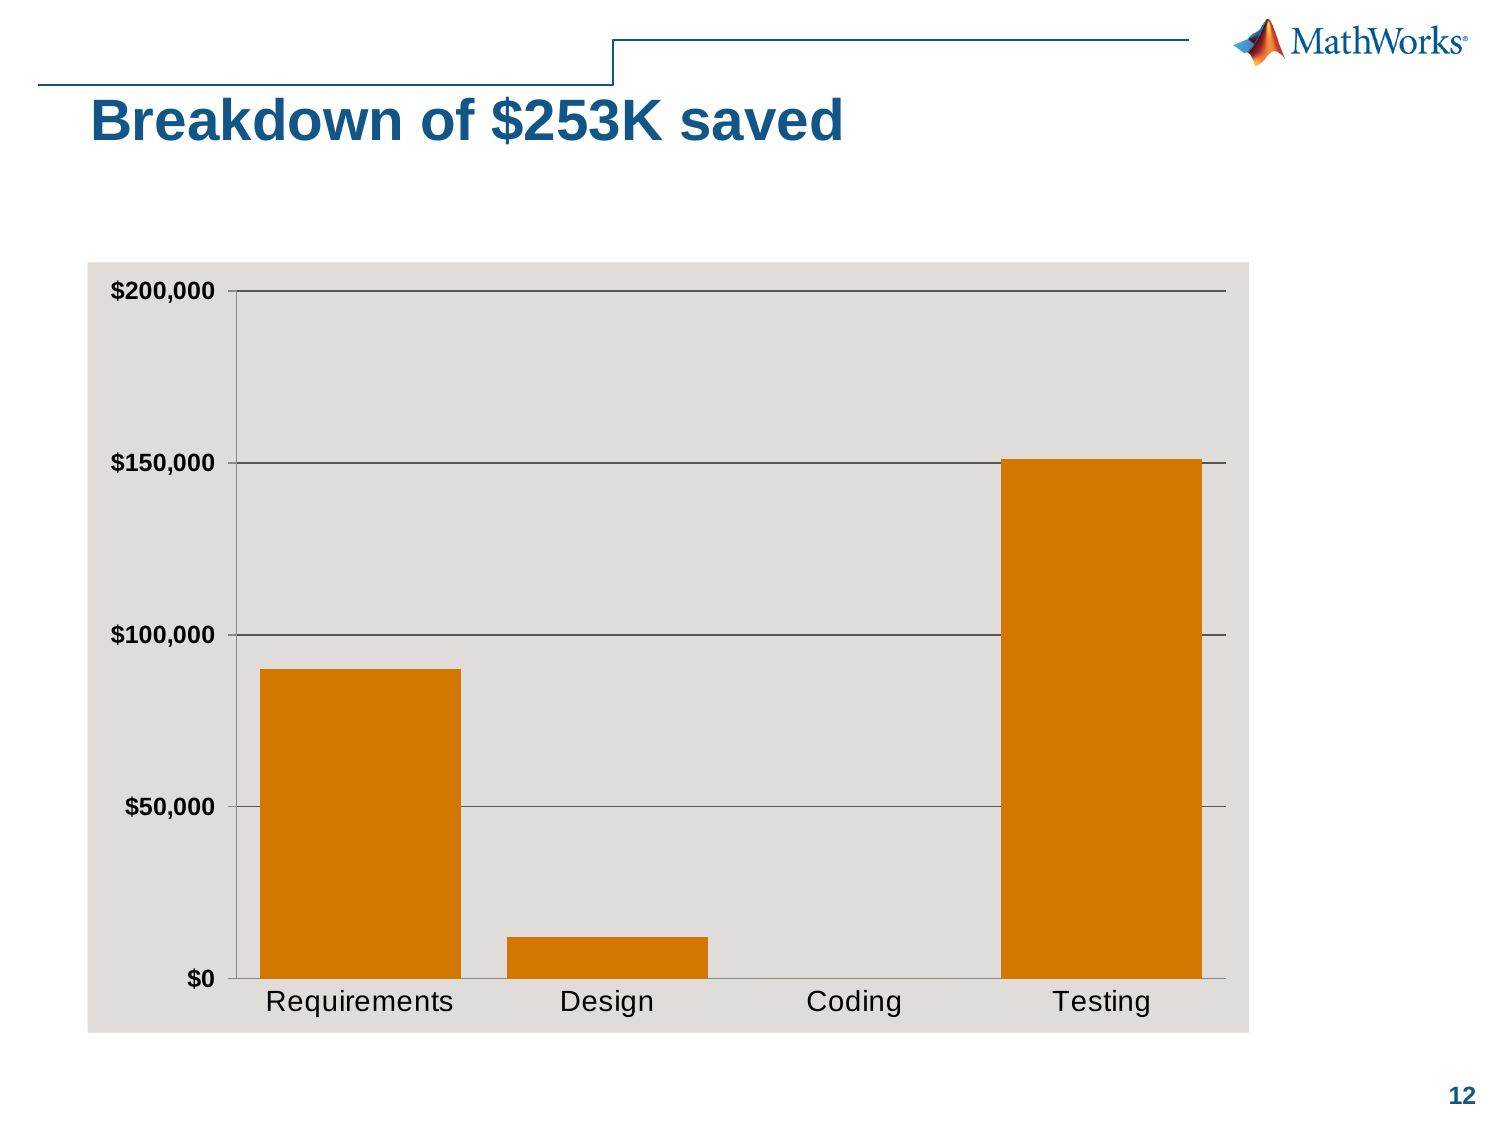

# Breakdown of $253K saved

### Chart

| Category | Series 1 |
|---|---|
| Requirements | 90000.0 |
| Design | 12000.0 |
| Coding | 0.0 |
| Testing | 151200.0 |

### Chart

| Category | cost |
|---|---|
| Traditional Development Costs | 380805.0 |
| Model-Based Design
Development Costs | 127605.0 |
| Total Savings | $253,200 |
| --- | --- |
| Percent Savings | 66% |